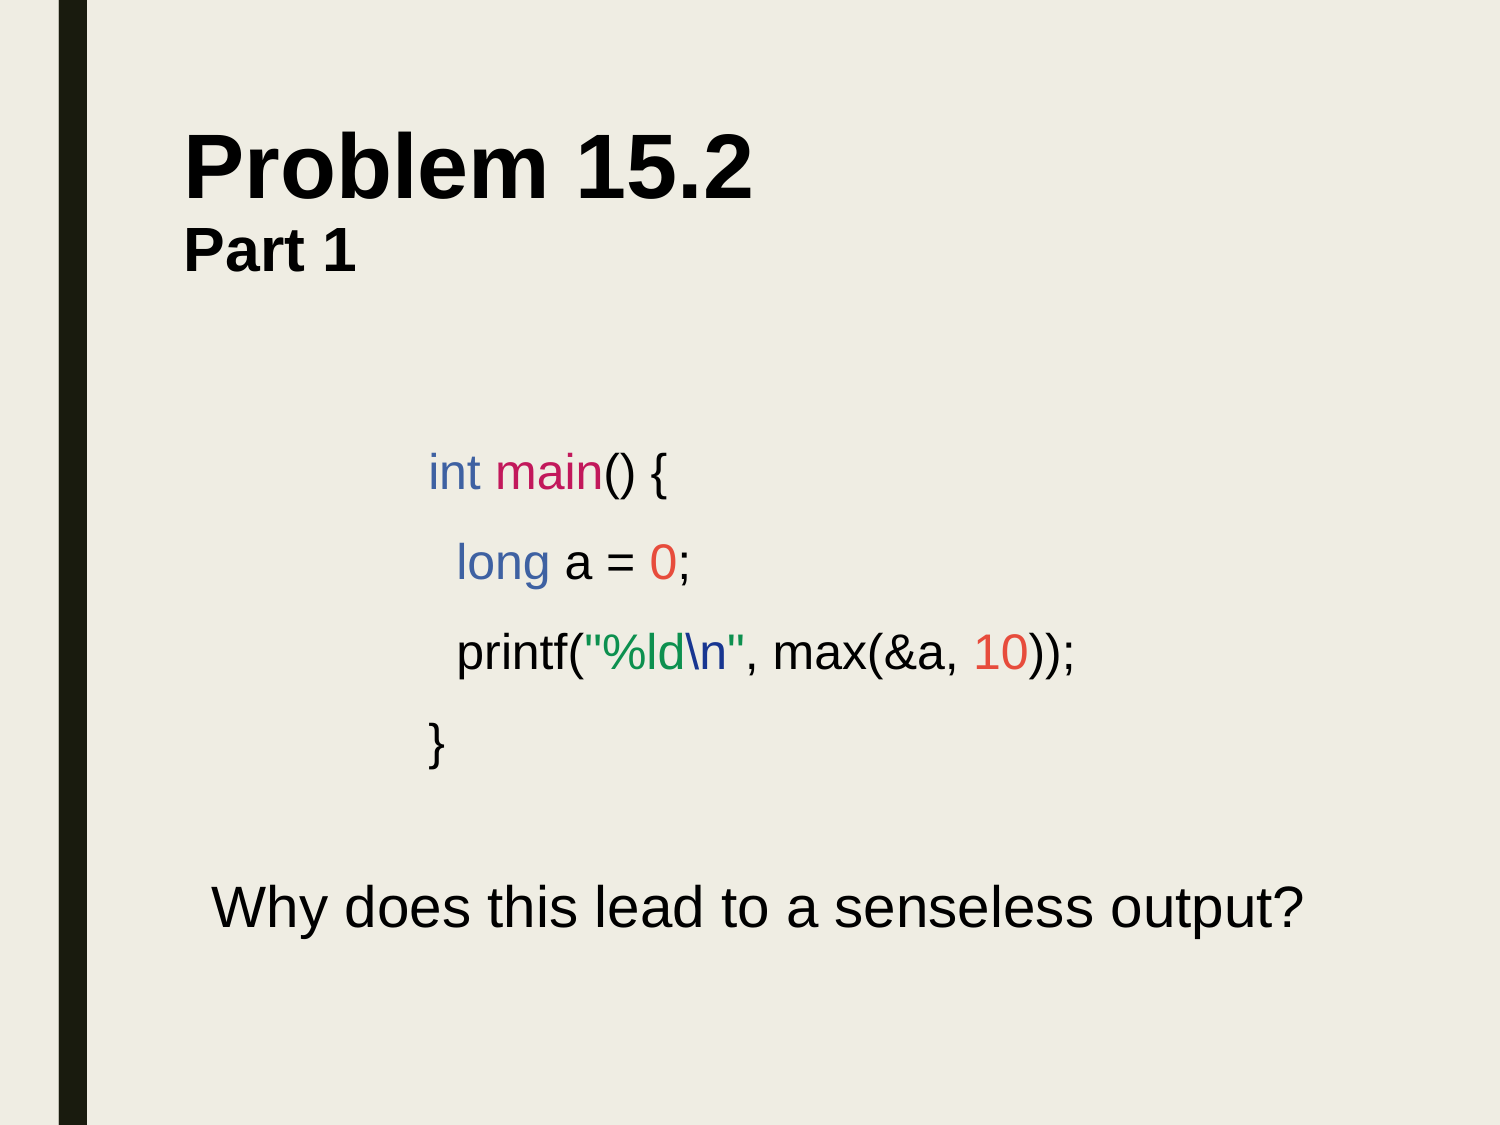

# Problem 15.2 Part 1
int main() {
  long a = 0;
  printf("%ld\n", max(&a, 10));
}
Why does this lead to a senseless output?